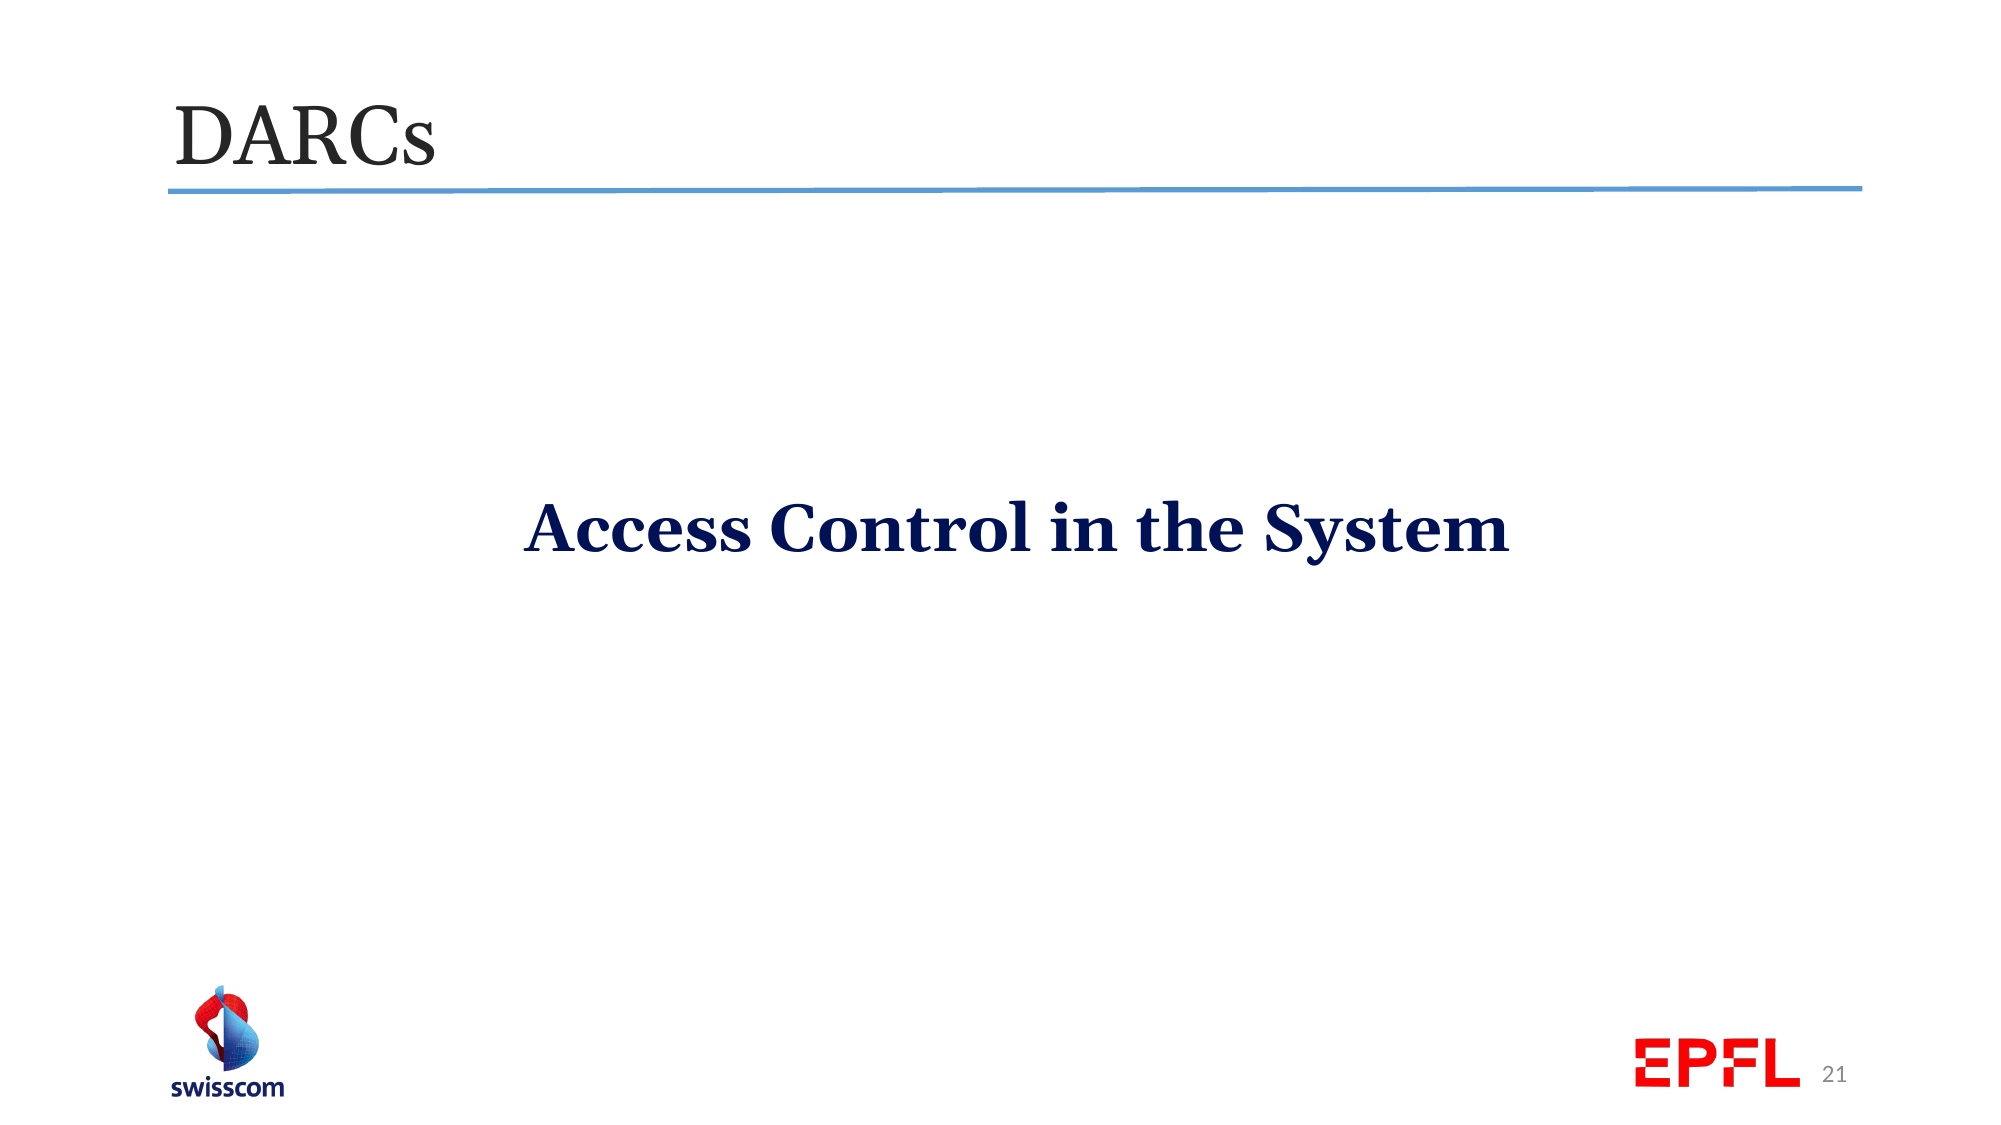

DARCs
Access Control in the System
21